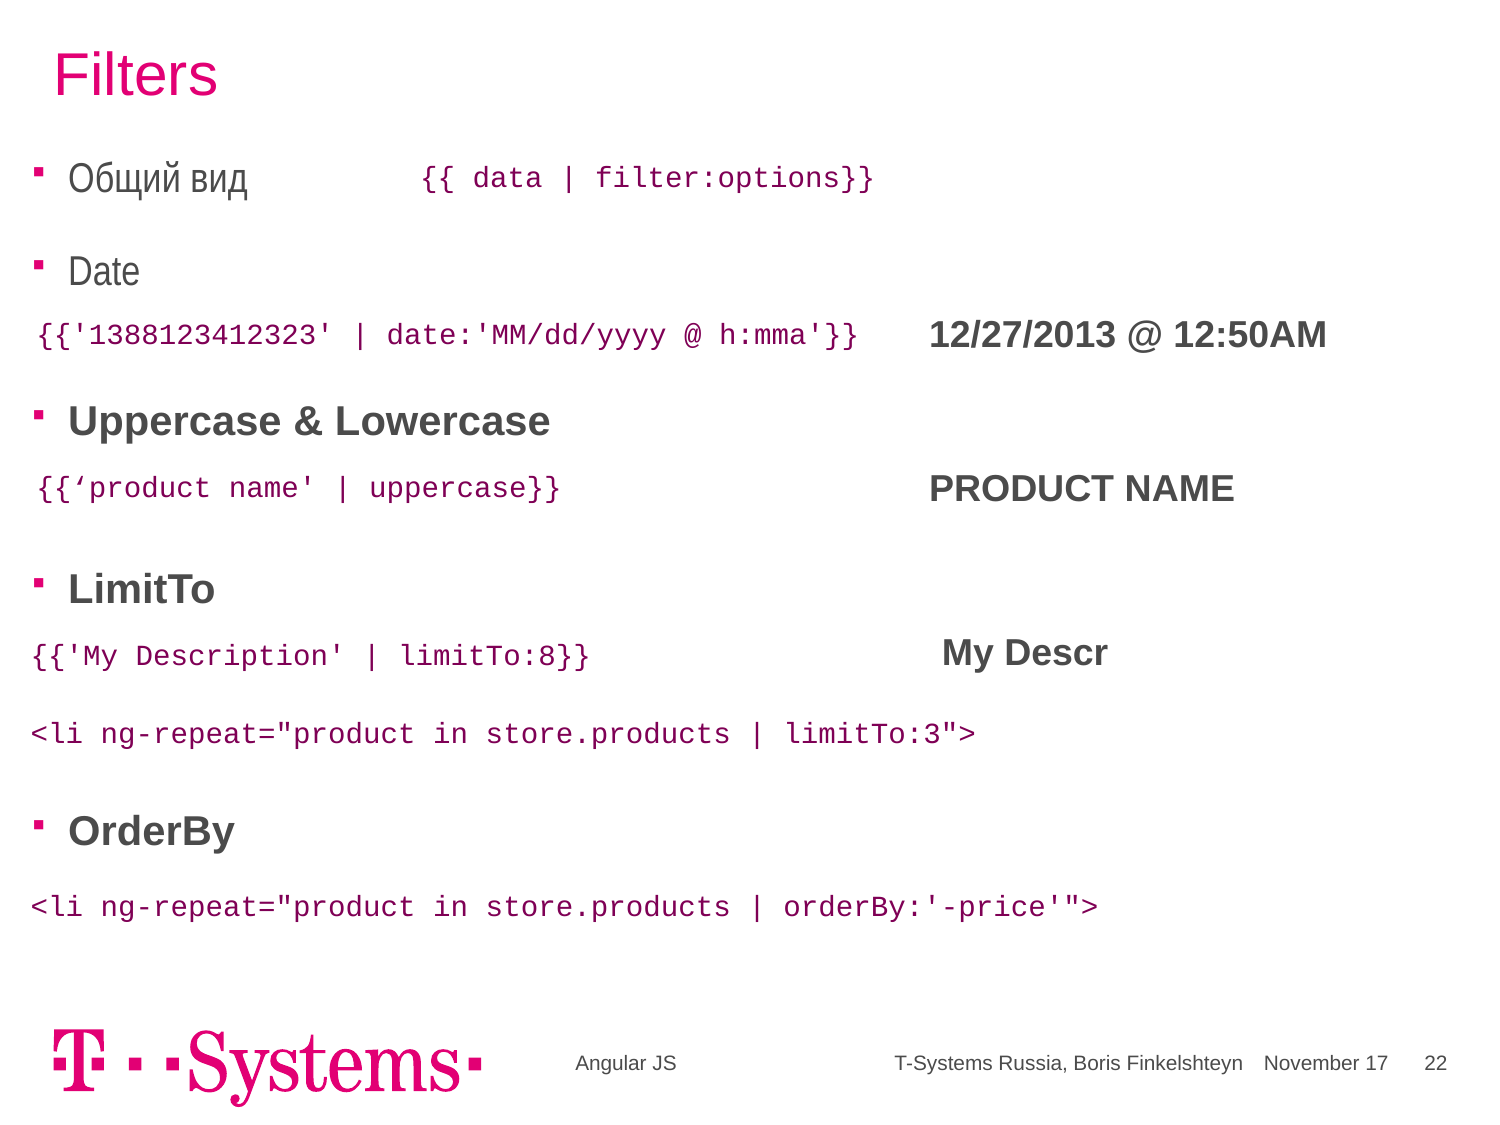

# Filters

Общий вид

| {{ data | filter:options}} |
| --- |

Date

12/27/2013 @ 12:50AM
| {{'1388123412323' | date:'MM/dd/yyyy @ h:mma'}} |
| --- |

Uppercase & Lowercase

PRODUCT NAME
| {{‘product name' | uppercase}} |
| --- |

LimitTo

My Descr
| {{'My Description' | limitTo:8}} |
| --- |
| <li ng-repeat="product in store.products | limitTo:3"> |
| --- |

OrderBy

| <li ng-repeat="product in store.products | orderBy:'-price'"> |
| --- |
Angular JS                                      T-Systems Russia, Boris Finkelshteyn
November 17
22